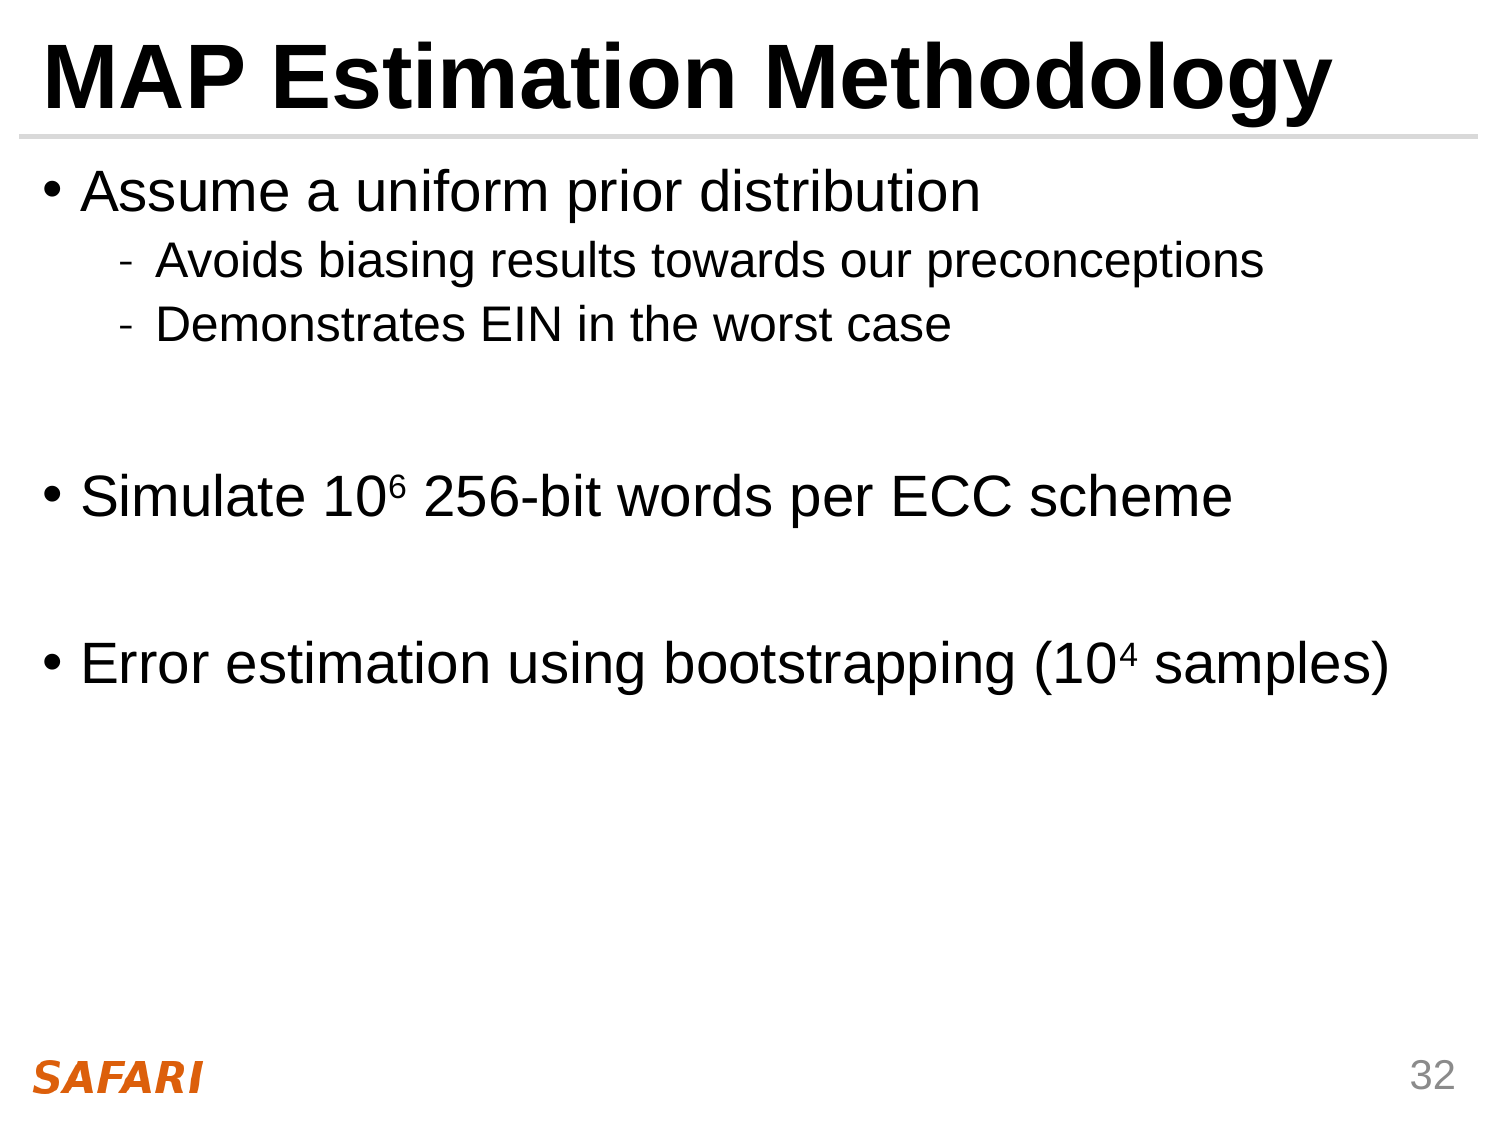

# MAP Estimation Methodology
Assume a uniform prior distribution
Avoids biasing results towards our preconceptions
Demonstrates EIN in the worst case

Simulate 106 256-bit words per ECC scheme

Error estimation using bootstrapping (104 samples)